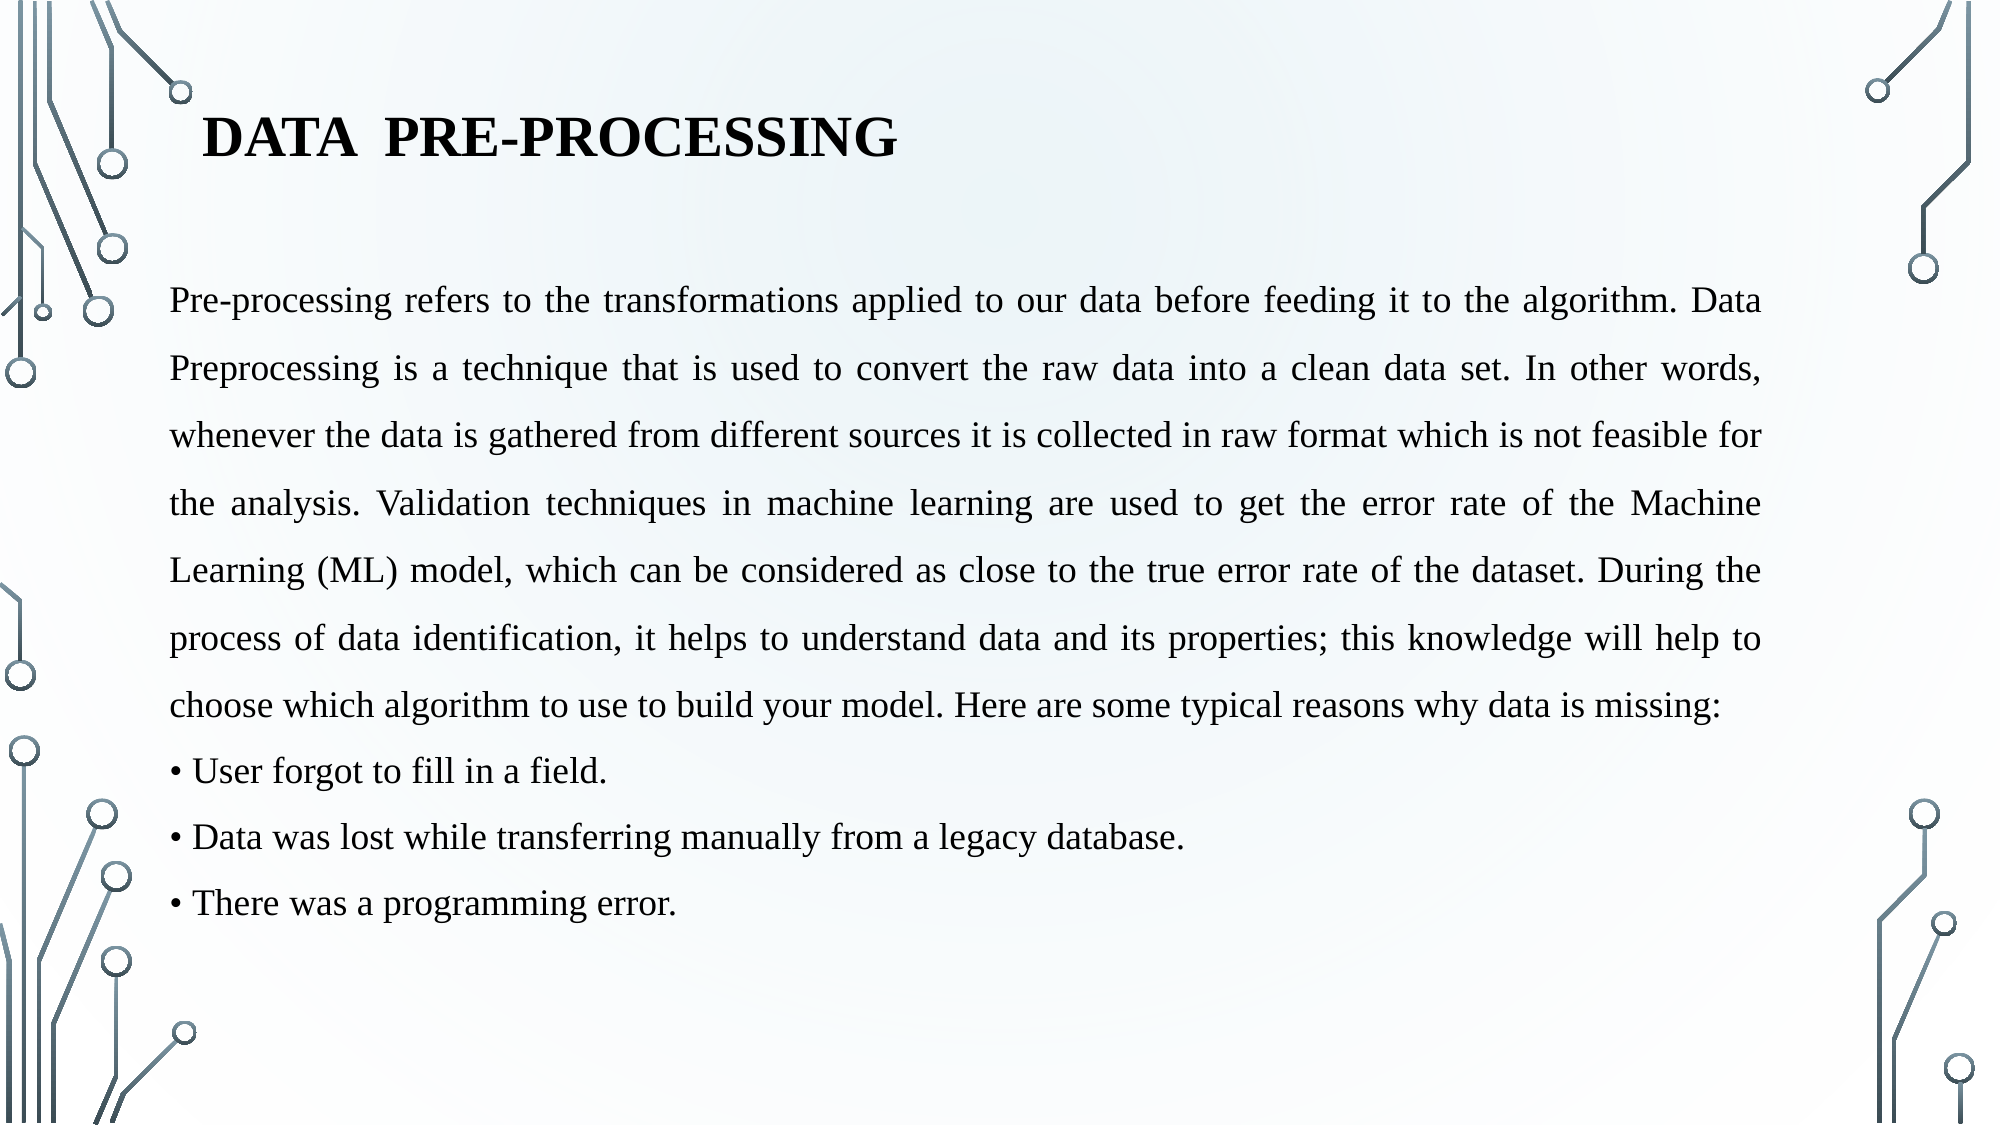

# Data  Pre-processing
Pre-processing refers to the transformations applied to our data before feeding it to the algorithm. Data Preprocessing is a technique that is used to convert the raw data into a clean data set. In other words, whenever the data is gathered from different sources it is collected in raw format which is not feasible for the analysis. Validation techniques in machine learning are used to get the error rate of the Machine Learning (ML) model, which can be considered as close to the true error rate of the dataset. During the process of data identification, it helps to understand data and its properties; this knowledge will help to choose which algorithm to use to build your model. Here are some typical reasons why data is missing:
• User forgot to fill in a field.
• Data was lost while transferring manually from a legacy database.
• There was a programming error.